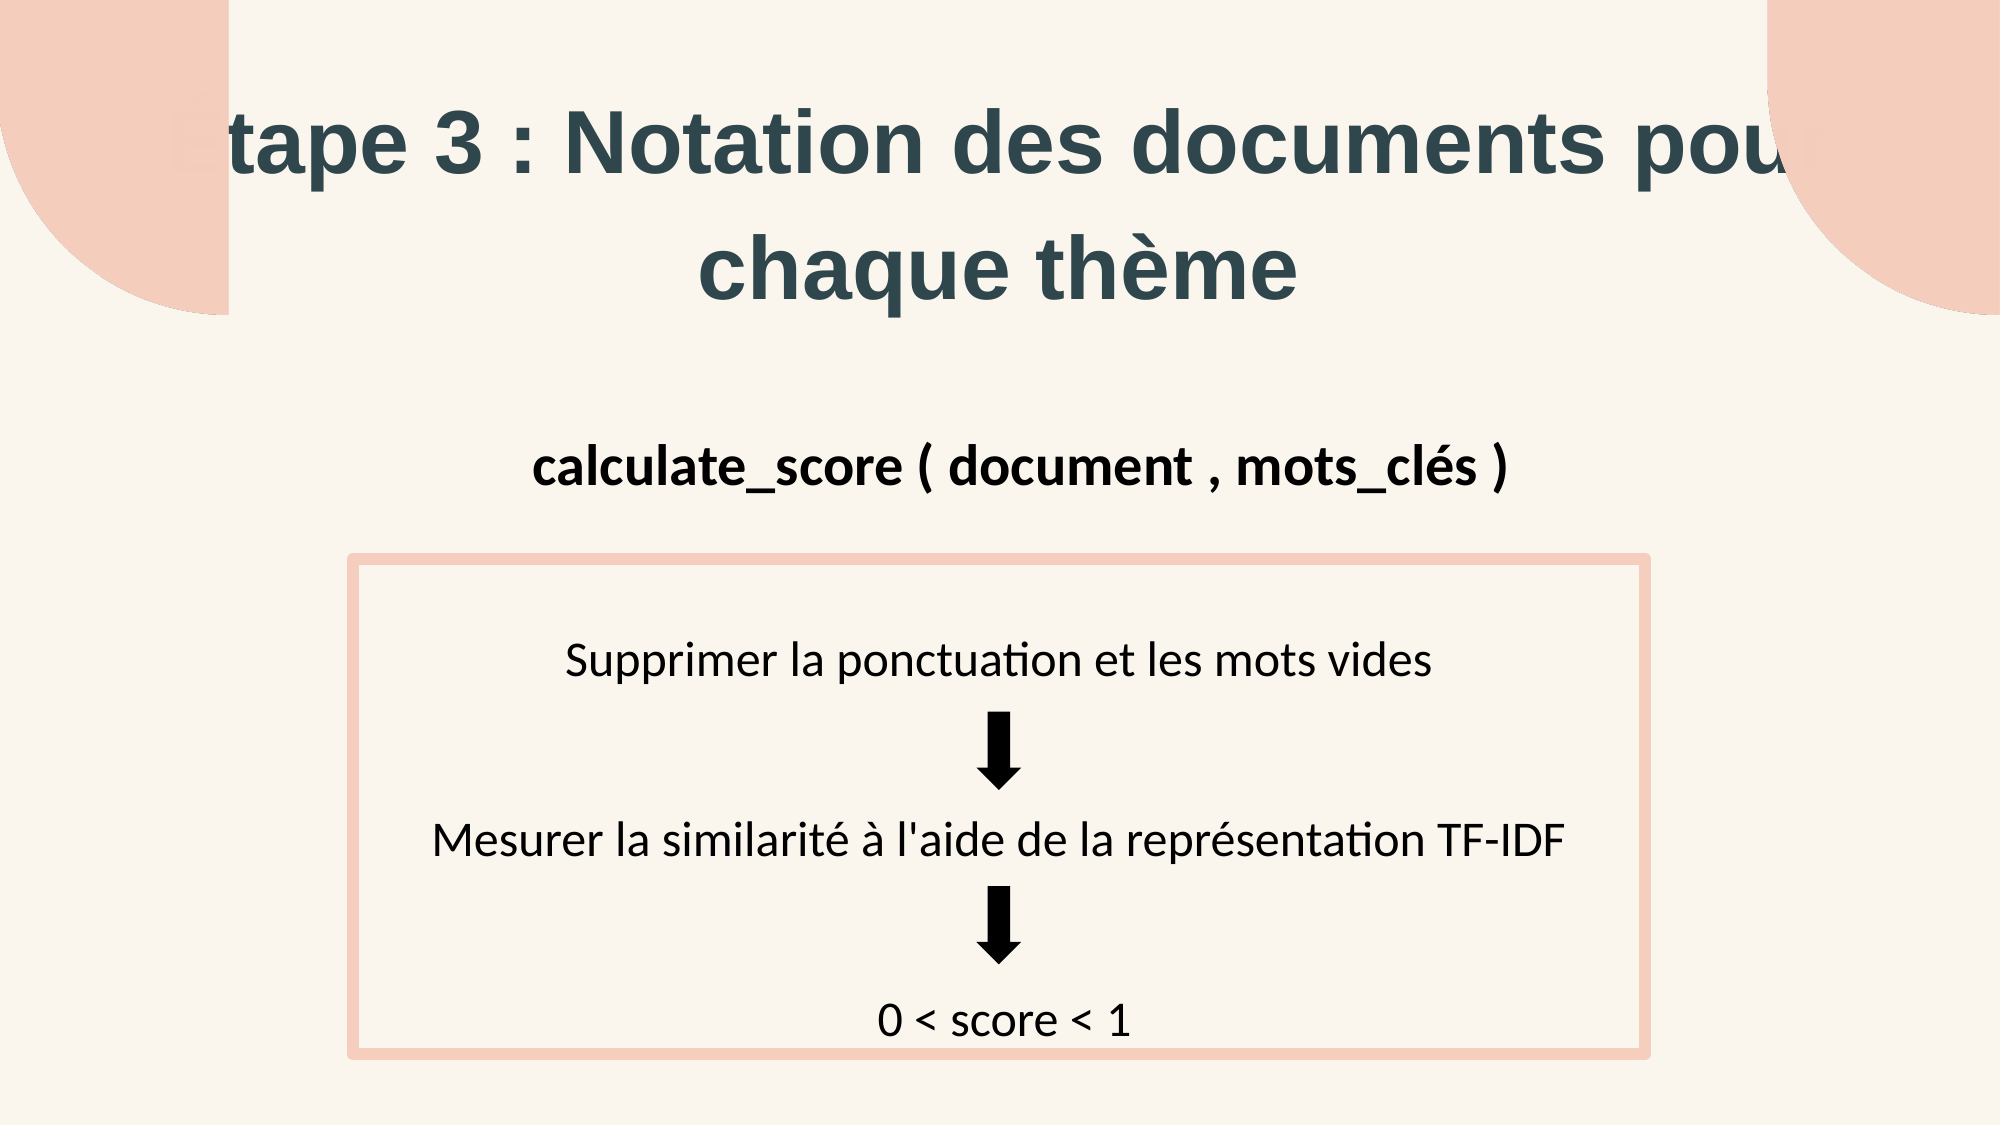

Étape 3 : Notation des documents pour chaque thème
calculate_score ( document , mots_clés )

Supprimer la ponctuation et les mots vides

Mesurer la similarité à l'aide de la représentation TF-IDF

 0 < score < 1